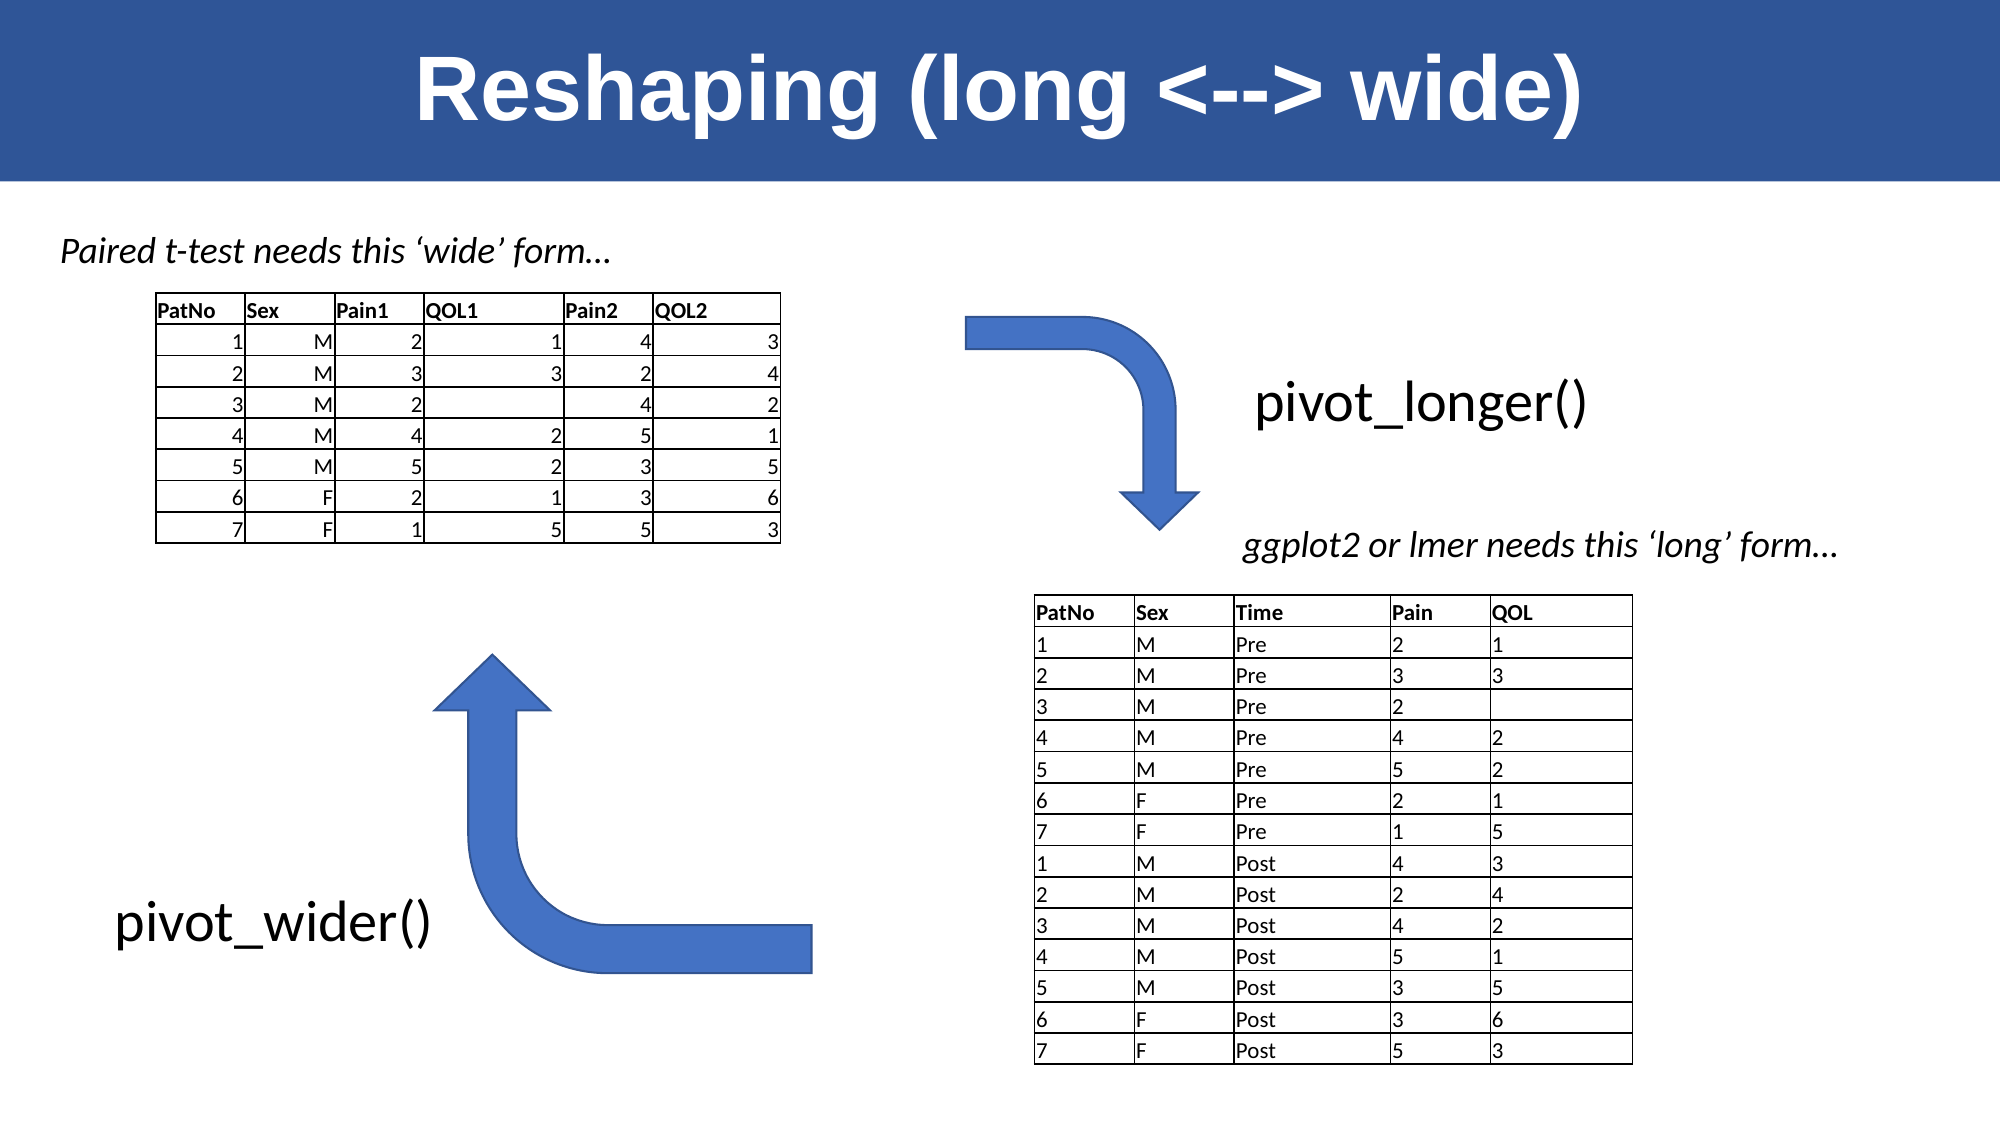

# Reshaping (long <--> wide)
Paired t-test needs this ‘wide’ form…
| PatNo | Sex | Pain1 | QOL1 | Pain2 | QOL2 |
| --- | --- | --- | --- | --- | --- |
| 1 | M | 2 | 1 | 4 | 3 |
| 2 | M | 3 | 3 | 2 | 4 |
| 3 | M | 2 |  | 4 | 2 |
| 4 | M | 4 | 2 | 5 | 1 |
| 5 | M | 5 | 2 | 3 | 5 |
| 6 | F | 2 | 1 | 3 | 6 |
| 7 | F | 1 | 5 | 5 | 3 |

pivot_longer()
ggplot2 or lmer needs this ‘long’ form…
| PatNo | Sex | Time | Pain | QOL |
| --- | --- | --- | --- | --- |
| 1 | M | Pre | 2 | 1 |
| 2 | M | Pre | 3 | 3 |
| 3 | M | Pre | 2 |  |
| 4 | M | Pre | 4 | 2 |
| 5 | M | Pre | 5 | 2 |
| 6 | F | Pre | 2 | 1 |
| 7 | F | Pre | 1 | 5 |
| 1 | M | Post | 4 | 3 |
| 2 | M | Post | 2 | 4 |
| 3 | M | Post | 4 | 2 |
| 4 | M | Post | 5 | 1 |
| 5 | M | Post | 3 | 5 |
| 6 | F | Post | 3 | 6 |
| 7 | F | Post | 5 | 3 |

pivot_wider()